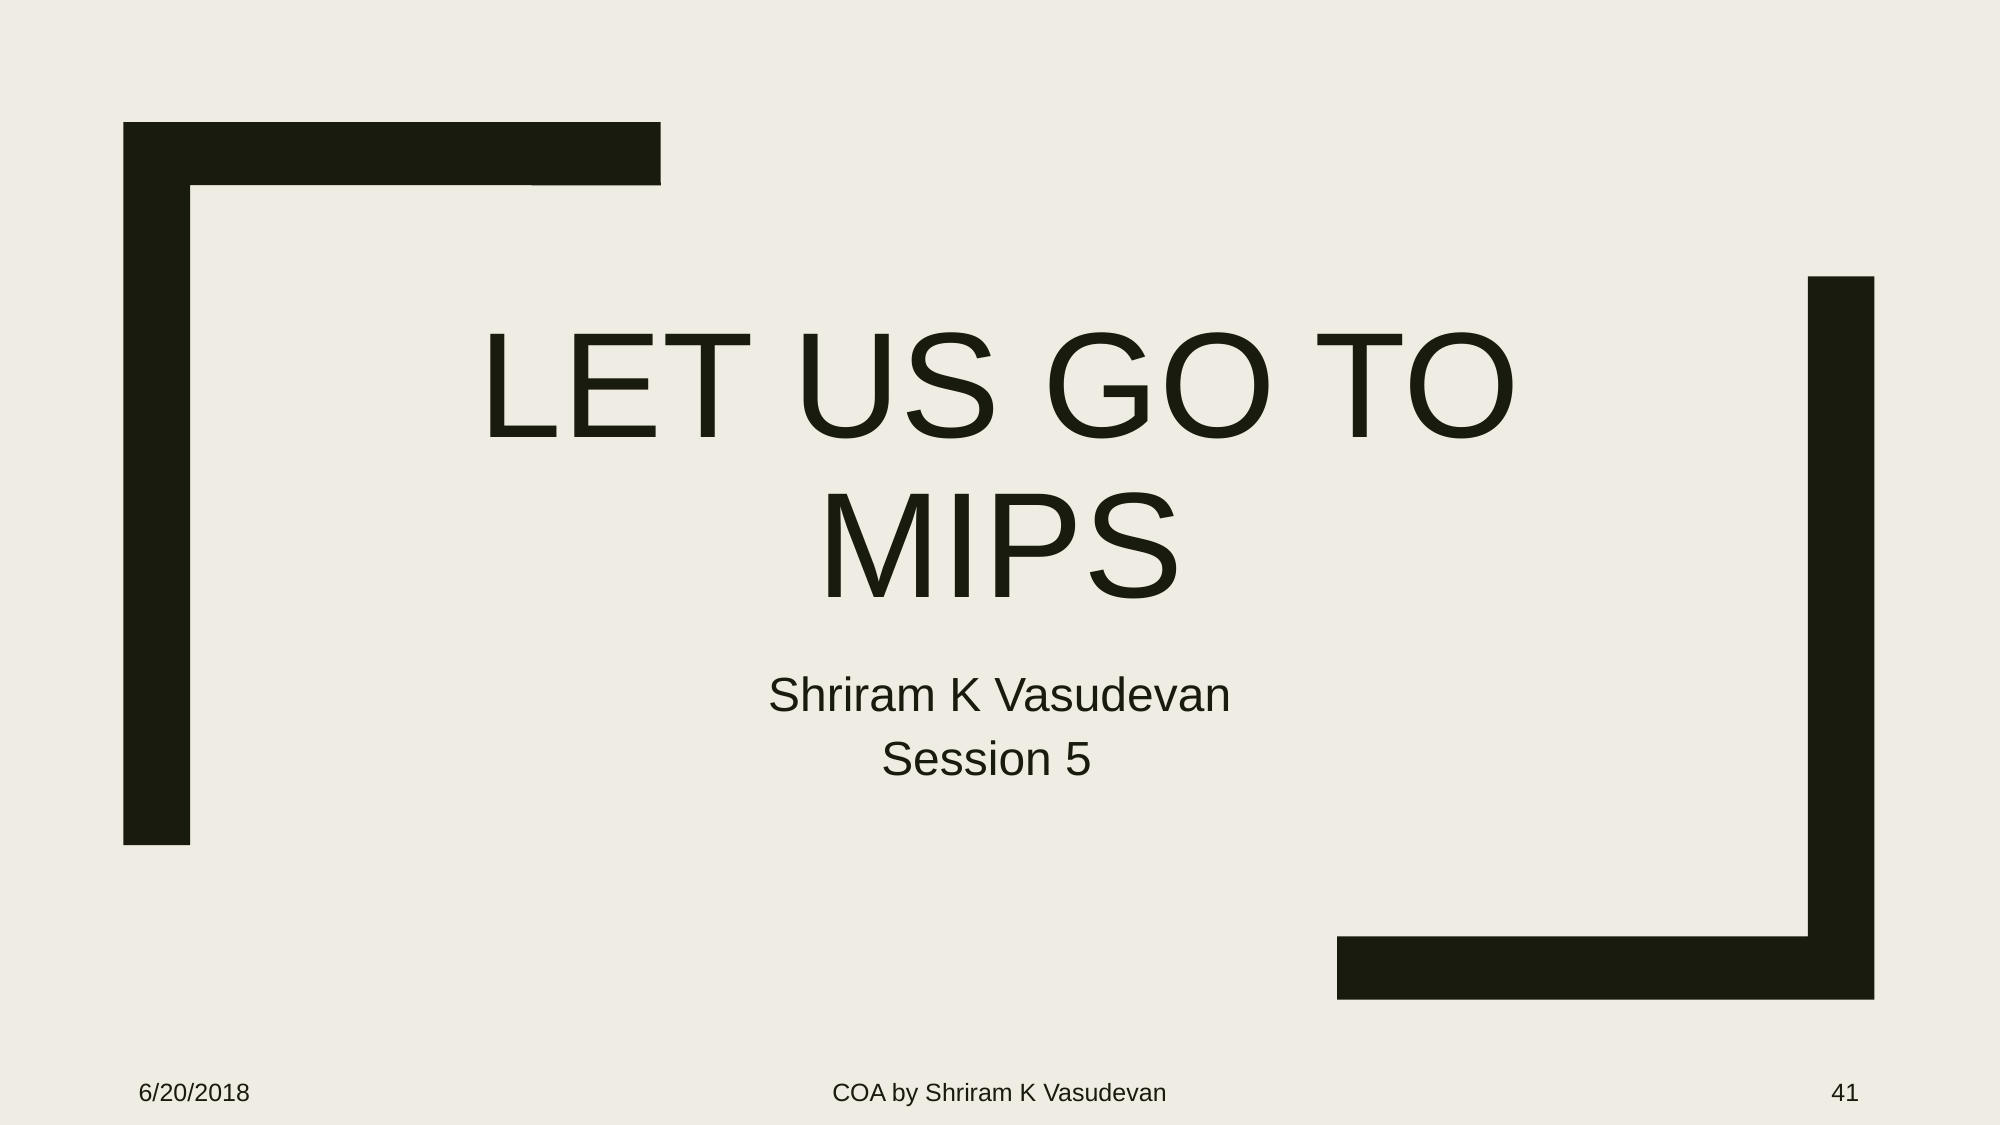

# Let us go to mips
Shriram K Vasudevan
Session 5
6/20/2018
COA by Shriram K Vasudevan
41